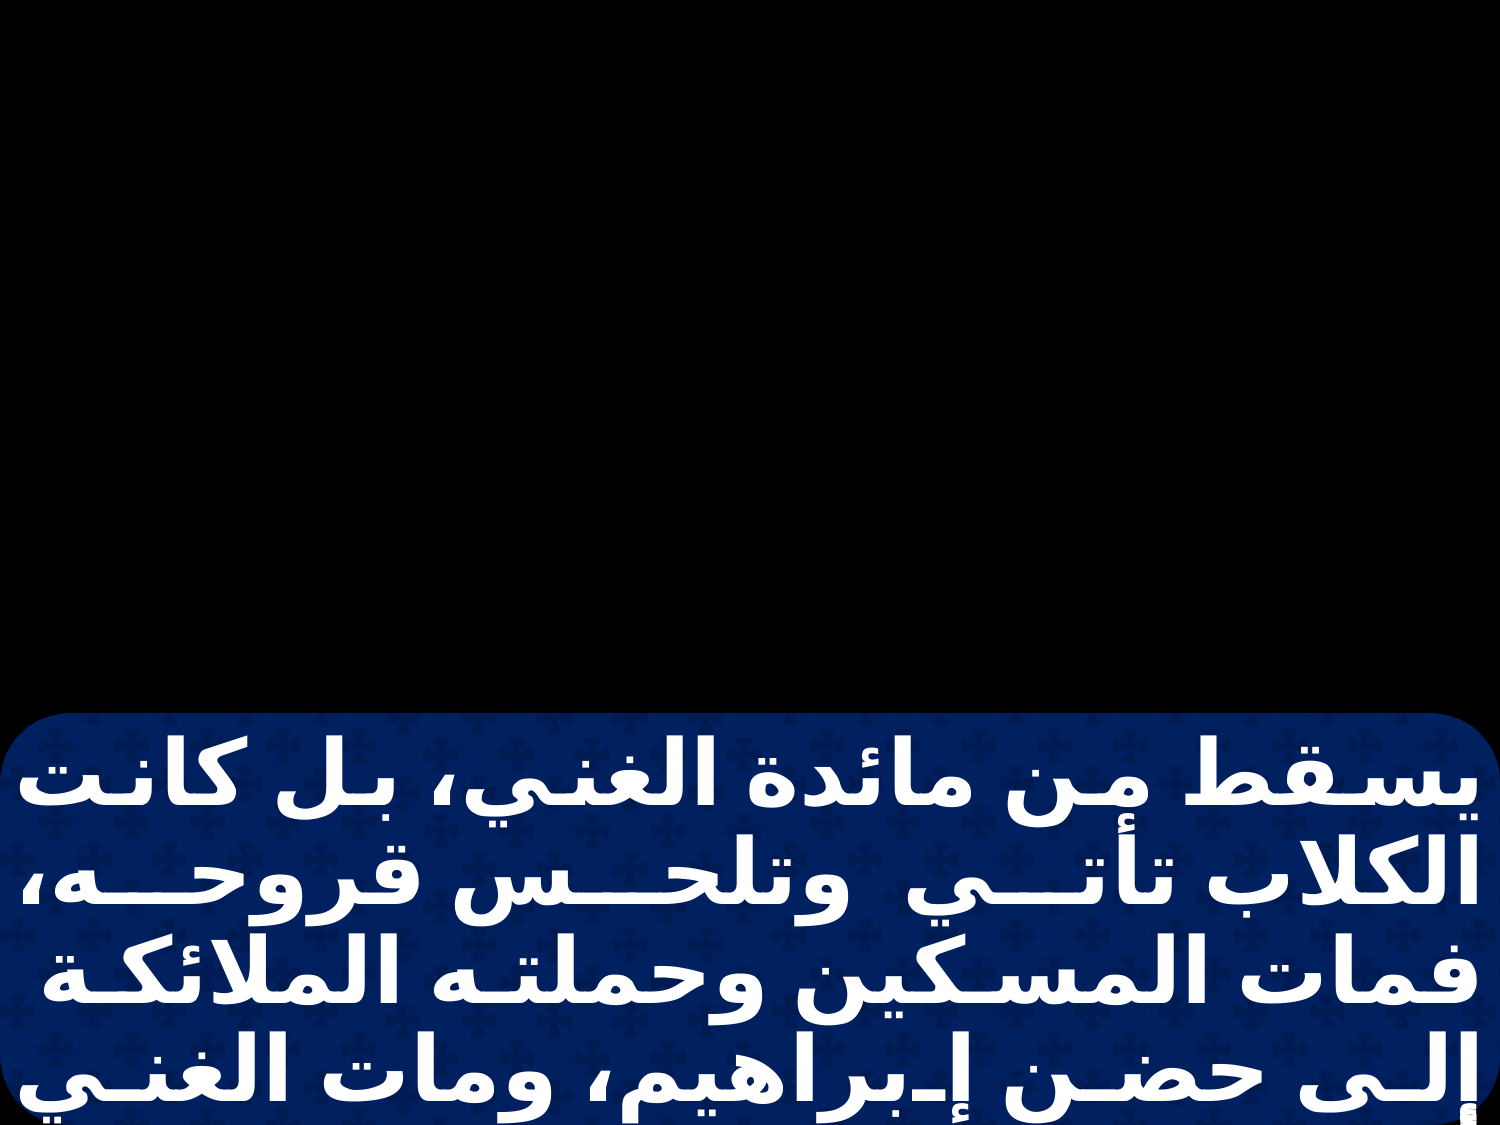

يسقط من مائدة الغني، بل كانت الكلاب تأتي  وتلحس قروحه، فمات المسكين وحملته الملائكة  إلى حضن إبراهيم، ومات الغني أيضًا ودفن، فرفع  عينيه وهو في الجحيم في العذاب، ورأى إبراهيم